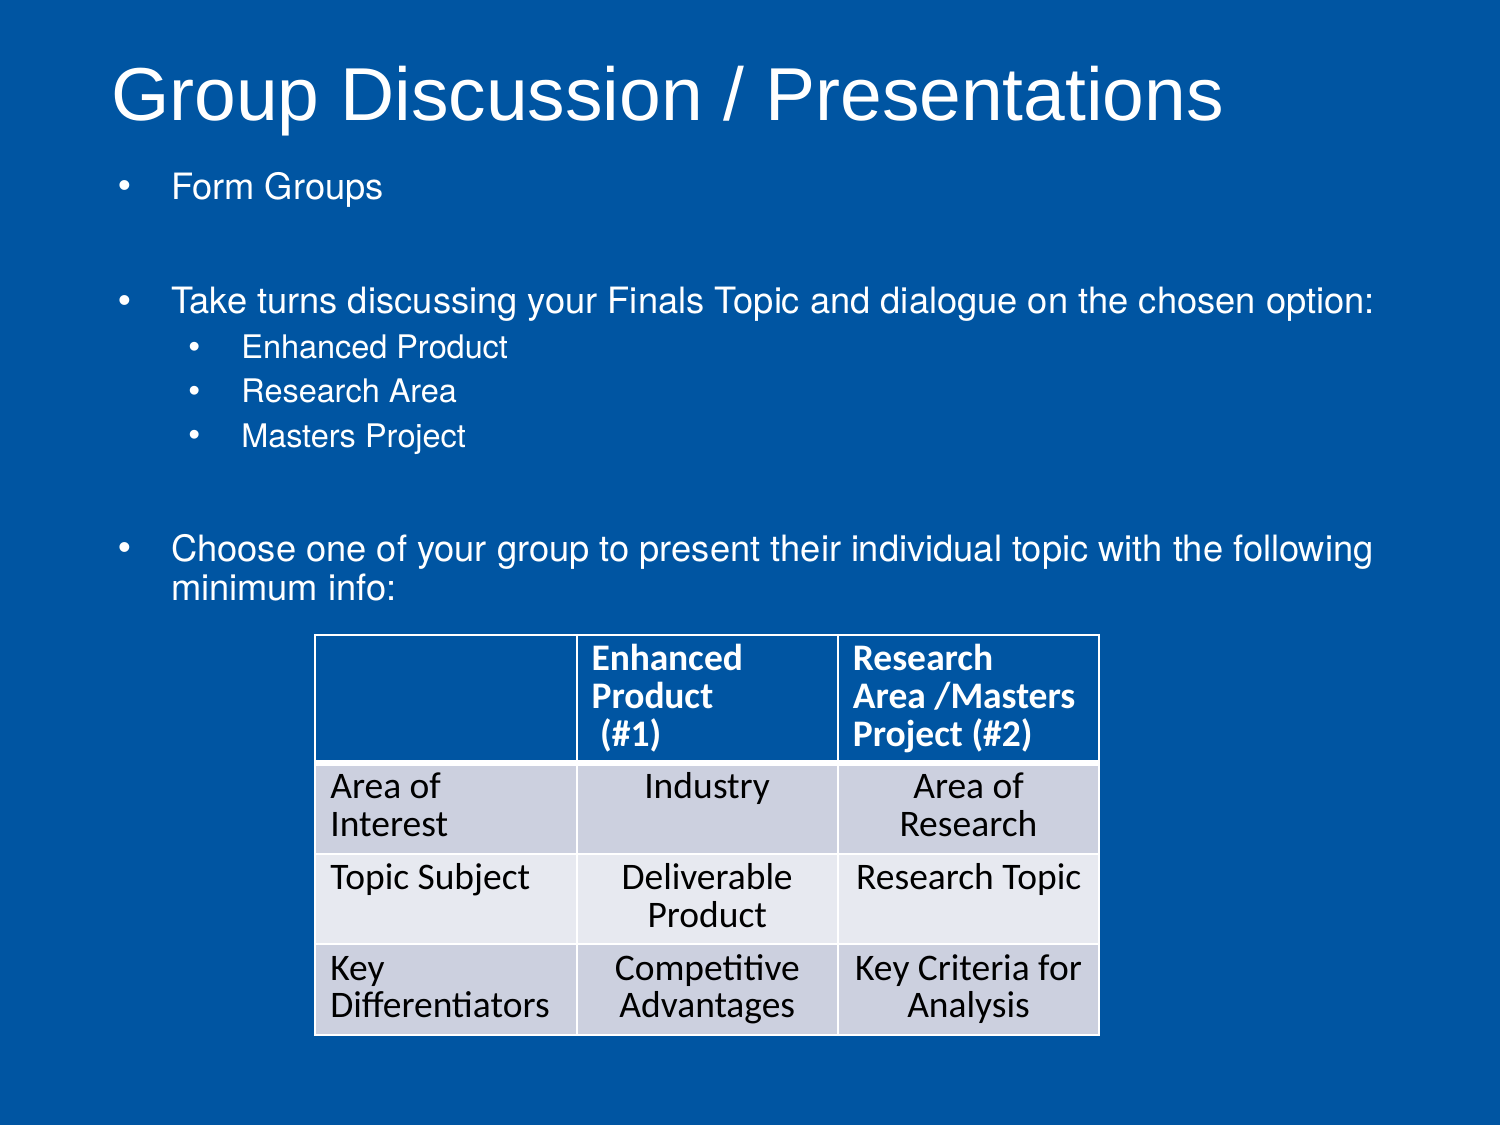

# Group Discussion / Presentations
Form Groups

Take turns discussing your Finals Topic and dialogue on the chosen option:
Enhanced Product
Research Area
Masters Project

Choose one of your group to present their individual topic with the following minimum info:

|  | Enhanced Product (#1) | Research Area /Masters Project (#2) |
| --- | --- | --- |
| Area of Interest | Industry | Area of Research |
| Topic Subject | Deliverable Product | Research Topic |
| Key Differentiators | Competitive Advantages | Key Criteria for Analysis |